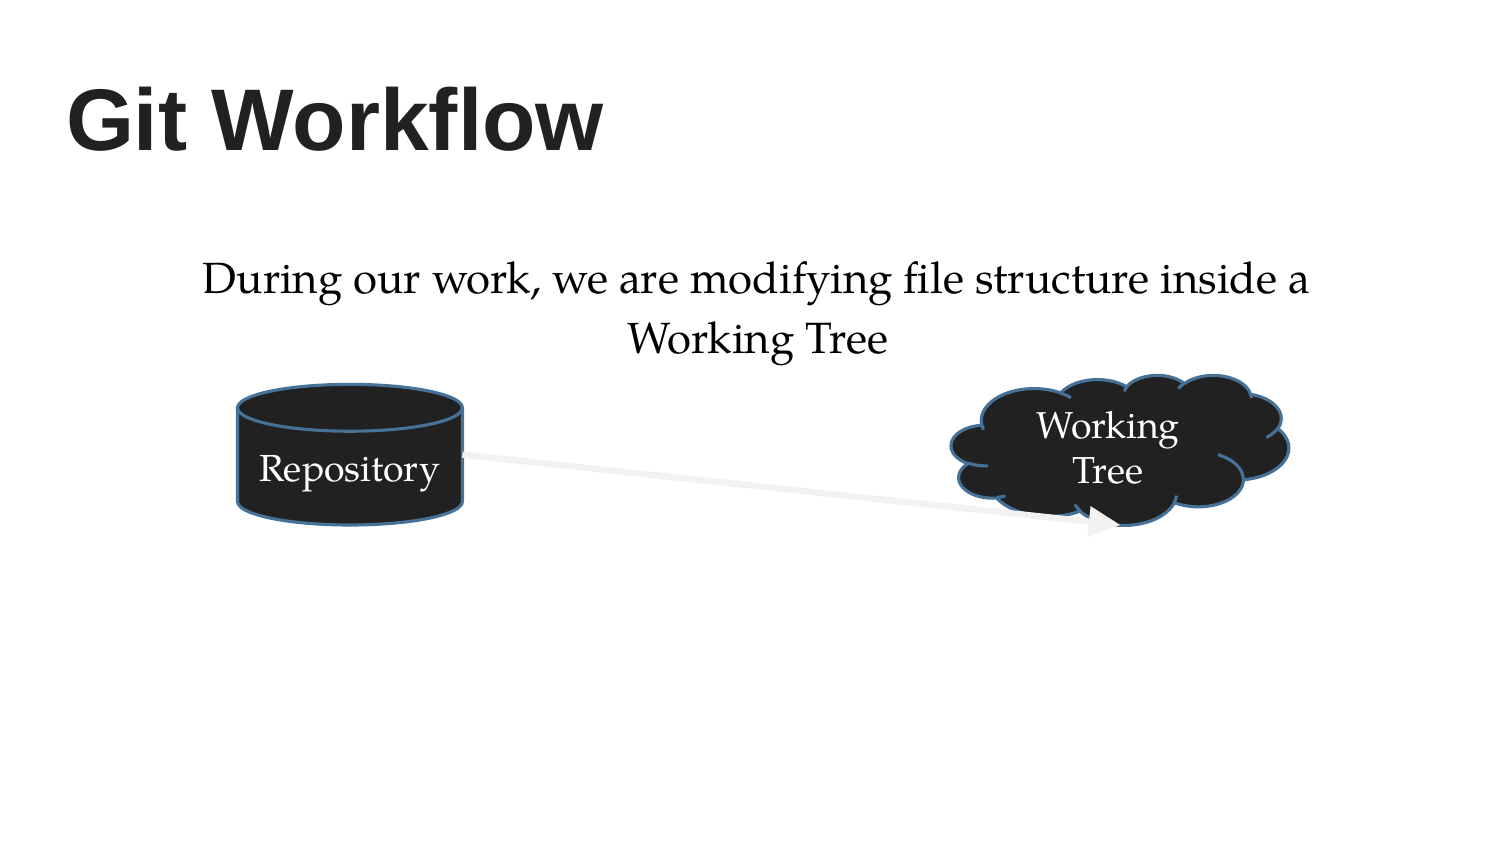

# Git Workflow
During our work, we are modifying file structure inside a Working Tree
Working
Tree
Repository